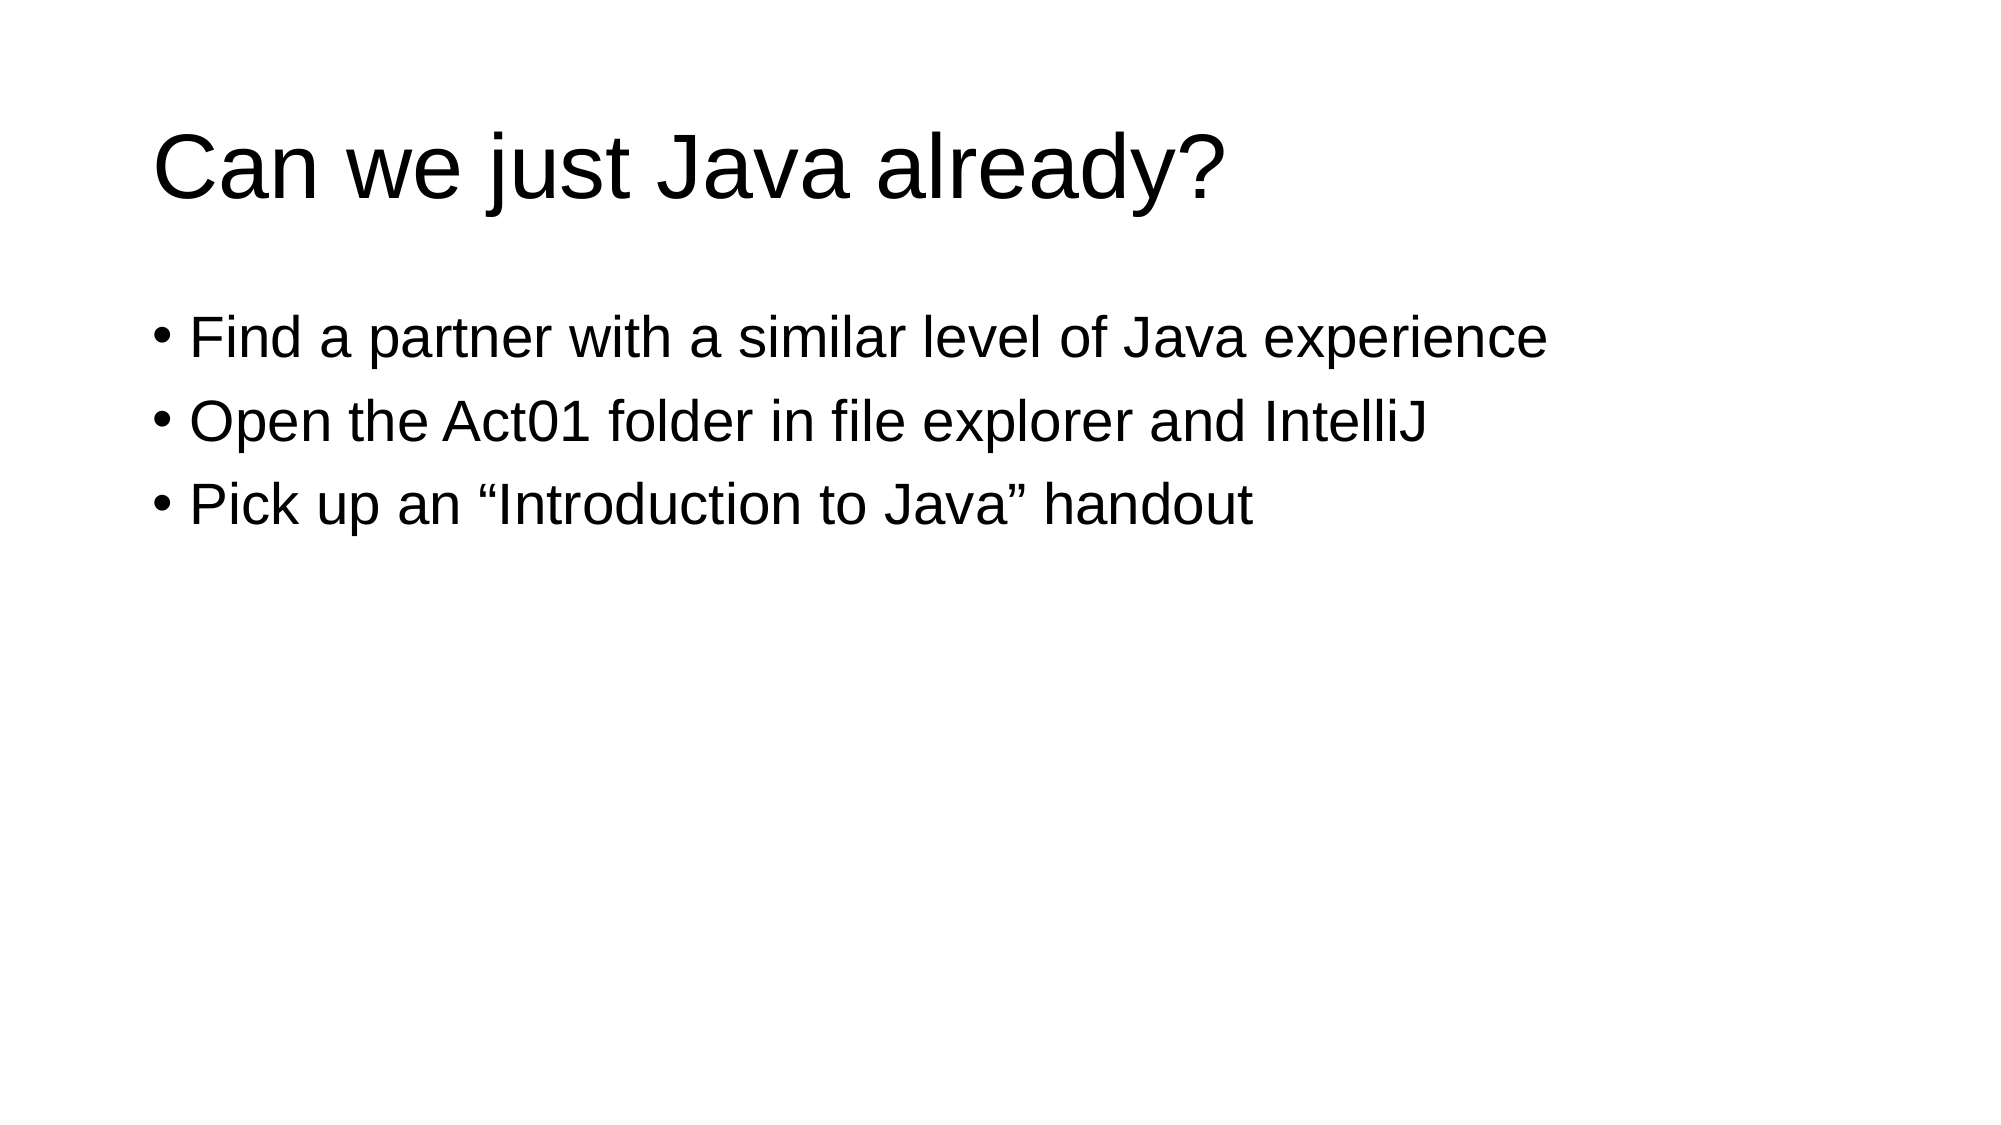

# Can we just Java already?
Find a partner with a similar level of Java experience
Open the Act01 folder in file explorer and IntelliJ
Pick up an “Introduction to Java” handout